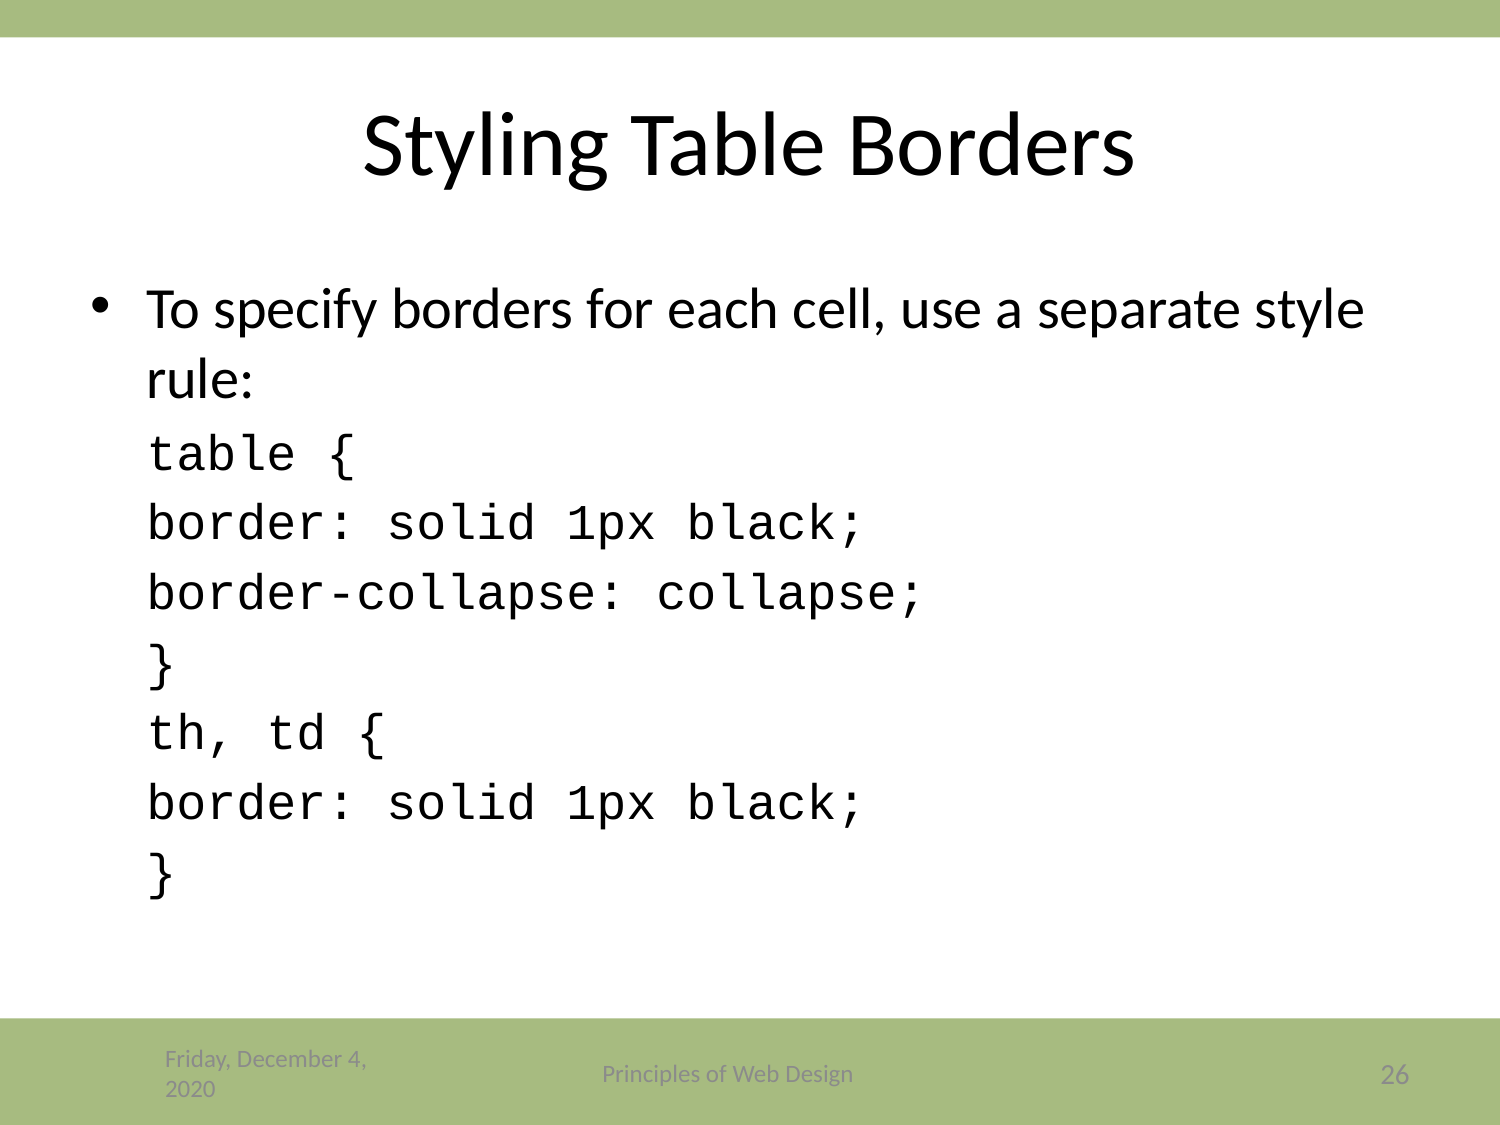

# Styling Table Borders
To specify borders for each cell, use a separate style rule:
table {
border: solid 1px black;
border-collapse: collapse;
}
th, td {
border: solid 1px black;
}
Friday, December 4, 2020
Principles of Web Design
26